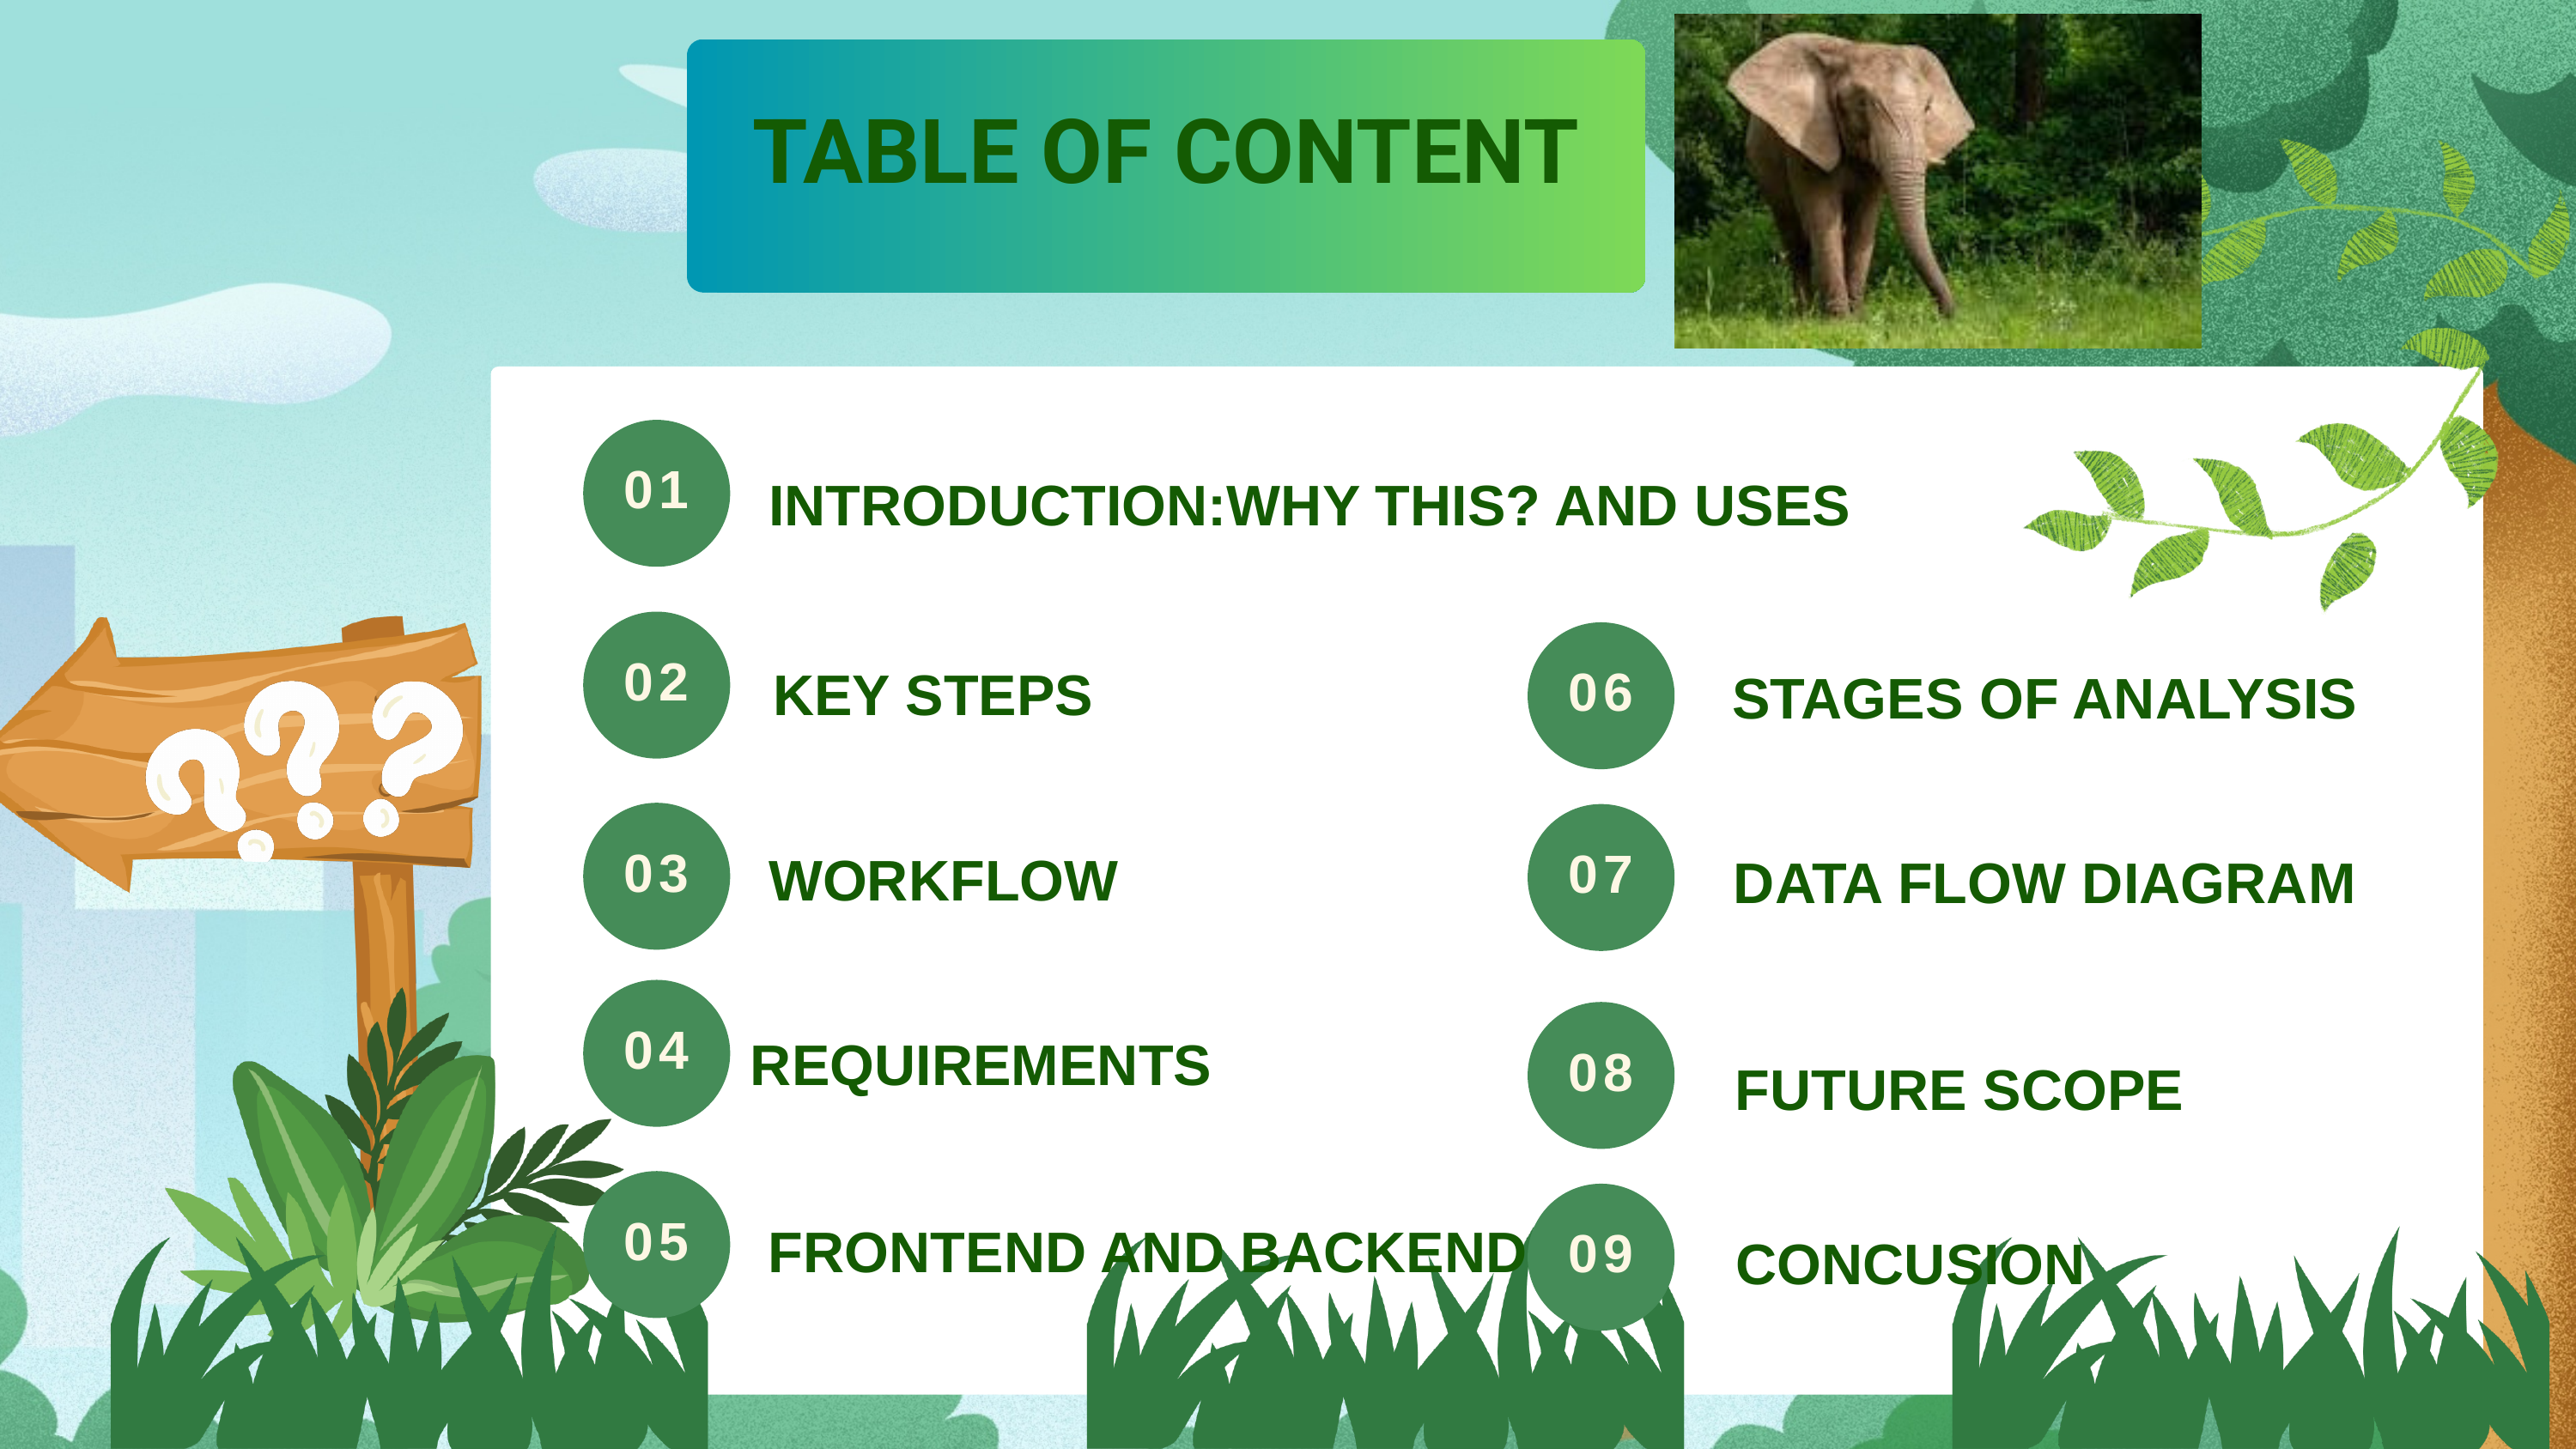

TABLE OF CONTENT

01
INTRODUCTION:WHY THIS? AND USES

02

06
STAGES OF ANALYSIS
KEY STEPS

03

07
DATA FLOW DIAGRAM
WORKFLOW

04
REQUIREMENTS

08
FUTURE SCOPE

05

09
CONCUSION
FRONTEND AND BACKEND